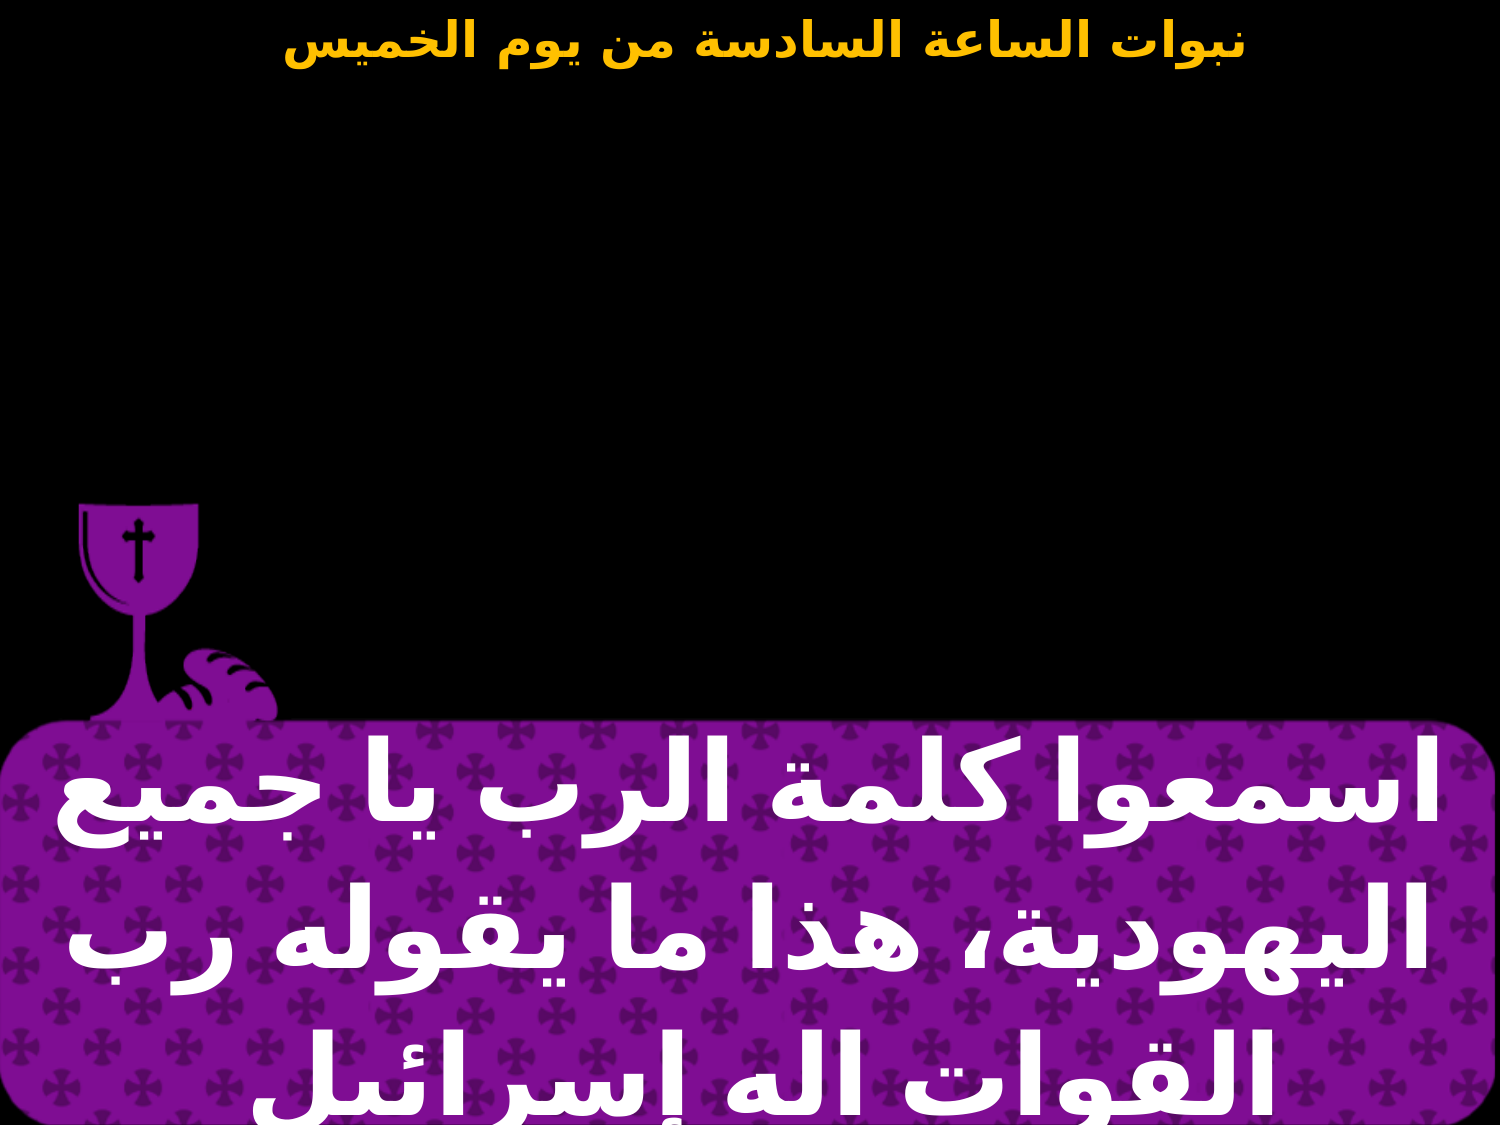

| اسمعوا كلمة الرب يا جميع اليهودية، هذا ما يقوله رب القوات اله إسرائيل |
| --- |